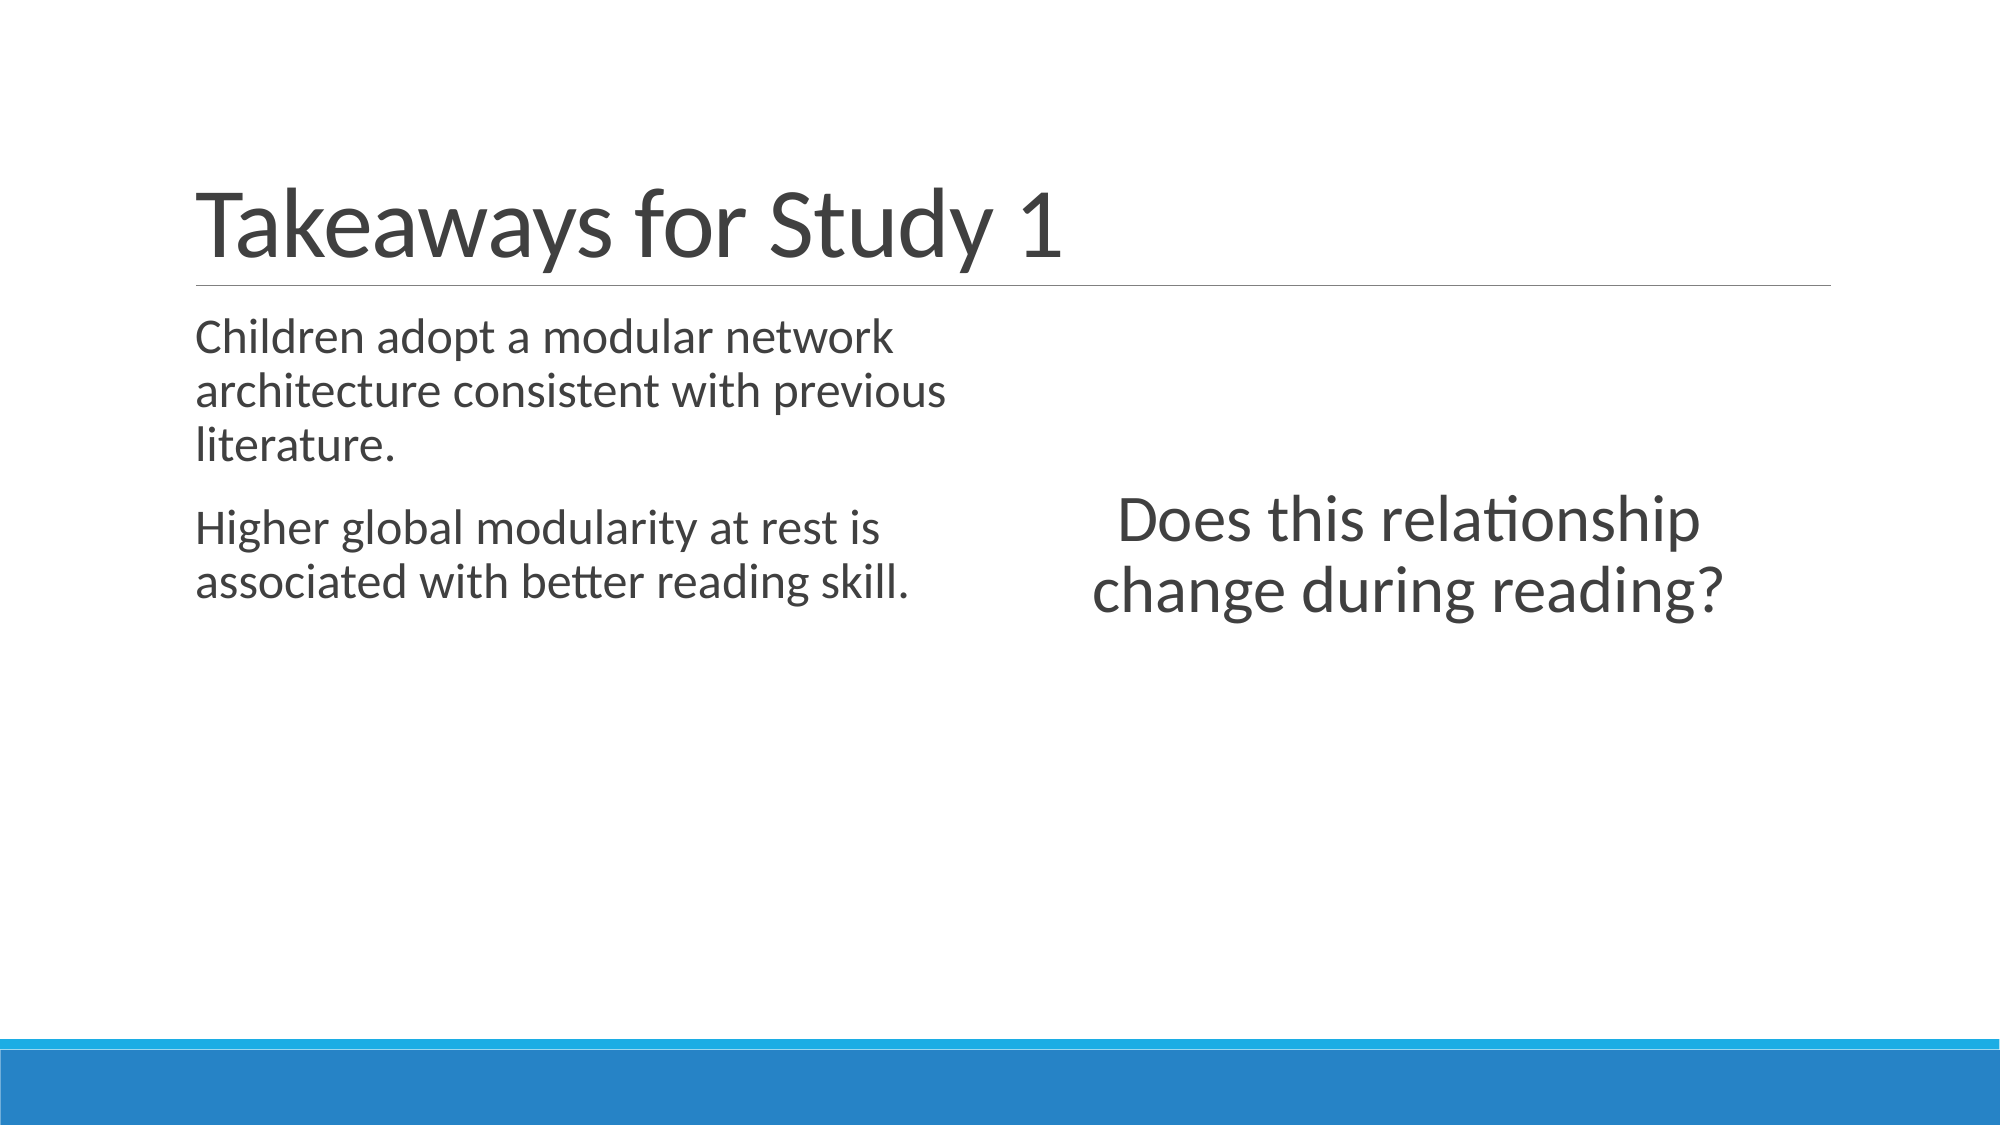

# Takeaways for Study 1
Children adopt a modular network architecture consistent with previous literature.
Higher global modularity at rest is associated with better reading skill.
Does this relationship change during reading?